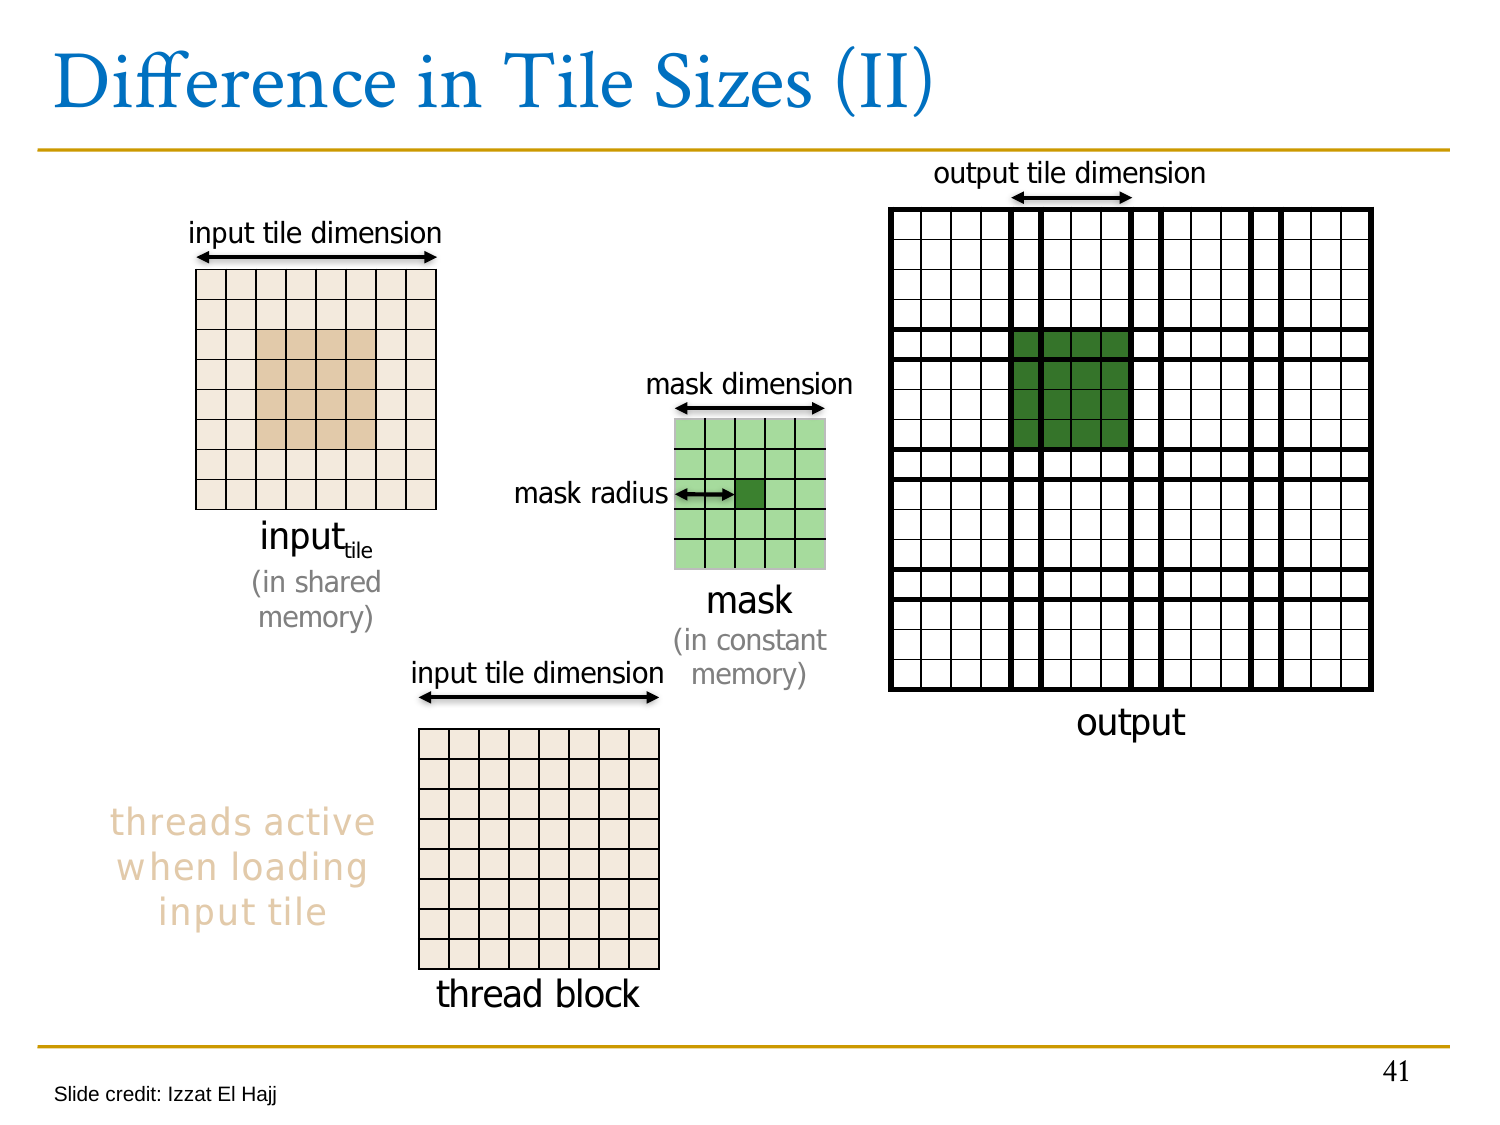

# Difference in Tile Sizes (II)
output tile dimension
input tile dimension
|  |  |  |  |  |  |  |  |  |  |  |  |  |  |  |  |
| --- | --- | --- | --- | --- | --- | --- | --- | --- | --- | --- | --- | --- | --- | --- | --- |
|  |  |  |  |  |  |  |  |  |  |  |  |  |  |  |  |
|  |  |  |  |  |  |  |  |  |  |  |  |  |  |  |  |
|  |  |  |  |  |  |  |  |  |  |  |  |  |  |  |  |
|  |  |  |  |  |  |  |  |  |  |  |  |  |  |  |  |
|  |  |  |  |  |  |  |  |  |  |  |  |  |  |  |  |
|  |  |  |  |  |  |  |  |  |  |  |  |  |  |  |  |
|  |  |  |  |  |  |  |  |  |  |  |  |  |  |  |  |
|  |  |  |  |  |  |  |  |  |  |  |  |  |  |  |  |
|  |  |  |  |  |  |  |  |  |  |  |  |  |  |  |  |
|  |  |  |  |  |  |  |  |  |  |  |  |  |  |  |  |
|  |  |  |  |  |  |  |  |  |  |  |  |  |  |  |  |
|  |  |  |  |  |  |  |  |  |  |  |  |  |  |  |  |
|  |  |  |  |  |  |  |  |  |  |  |  |  |  |  |  |
|  |  |  |  |  |  |  |  |  |  |  |  |  |  |  |  |
|  |  |  |  |  |  |  |  |  |  |  |  |  |  |  |  |
|  |  |  |  |  |  |  |  |  |  |  |  |  |  |  |  |
| --- | --- | --- | --- | --- | --- | --- | --- | --- | --- | --- | --- | --- | --- | --- | --- |
|  |  |  |  |  |  |  |  |  |  |  |  |  |  |  |  |
|  |  |  |  |  |  |  |  |  |  |  |  |  |  |  |  |
|  |  |  |  |  |  |  |  |  |  |  |  |  |  |  |  |
|  |  |  |  |  |  |  |  |  |  |  |  |  |  |  |  |
|  |  |  |  |  |  |  |  |  |  |  |  |  |  |  |  |
|  |  |  |  |  |  |  |  |  |  |  |  |  |  |  |  |
|  |  |  |  |  |  |  |  |  |  |  |  |  |  |  |  |
|  |  |  |  |  |  |  |  |  |  |  |  |  |  |  |  |
|  |  |  |  |  |  |  |  |  |  |  |  |  |  |  |  |
|  |  |  |  |  |  |  |  |  |  |  |  |  |  |  |  |
|  |  |  |  |  |  |  |  |  |  |  |  |  |  |  |  |
|  |  |  |  |  |  |  |  |  |  |  |  |  |  |  |  |
|  |  |  |  |  |  |  |  |  |  |  |  |  |  |  |  |
|  |  |  |  |  |  |  |  |  |  |  |  |  |  |  |  |
|  |  |  |  |  |  |  |  |  |  |  |  |  |  |  |  |
mask dimension
|  |  |  |  |  |
| --- | --- | --- | --- | --- |
|  |  |  |  |  |
|  |  |  |  |  |
|  |  |  |  |  |
|  |  |  |  |  |
mask radius
inputtile
(in shared memory)
mask
(in constant memory)
input tile dimension
output
|  |  |  |  |  |  |  |  |
| --- | --- | --- | --- | --- | --- | --- | --- |
|  |  |  |  |  |  |  |  |
|  |  |  |  |  |  |  |  |
|  |  |  |  |  |  |  |  |
|  |  |  |  |  |  |  |  |
|  |  |  |  |  |  |  |  |
|  |  |  |  |  |  |  |  |
|  |  |  |  |  |  |  |  |
threads active when loading input tile
thread block
41
Slide credit: Izzat El Hajj